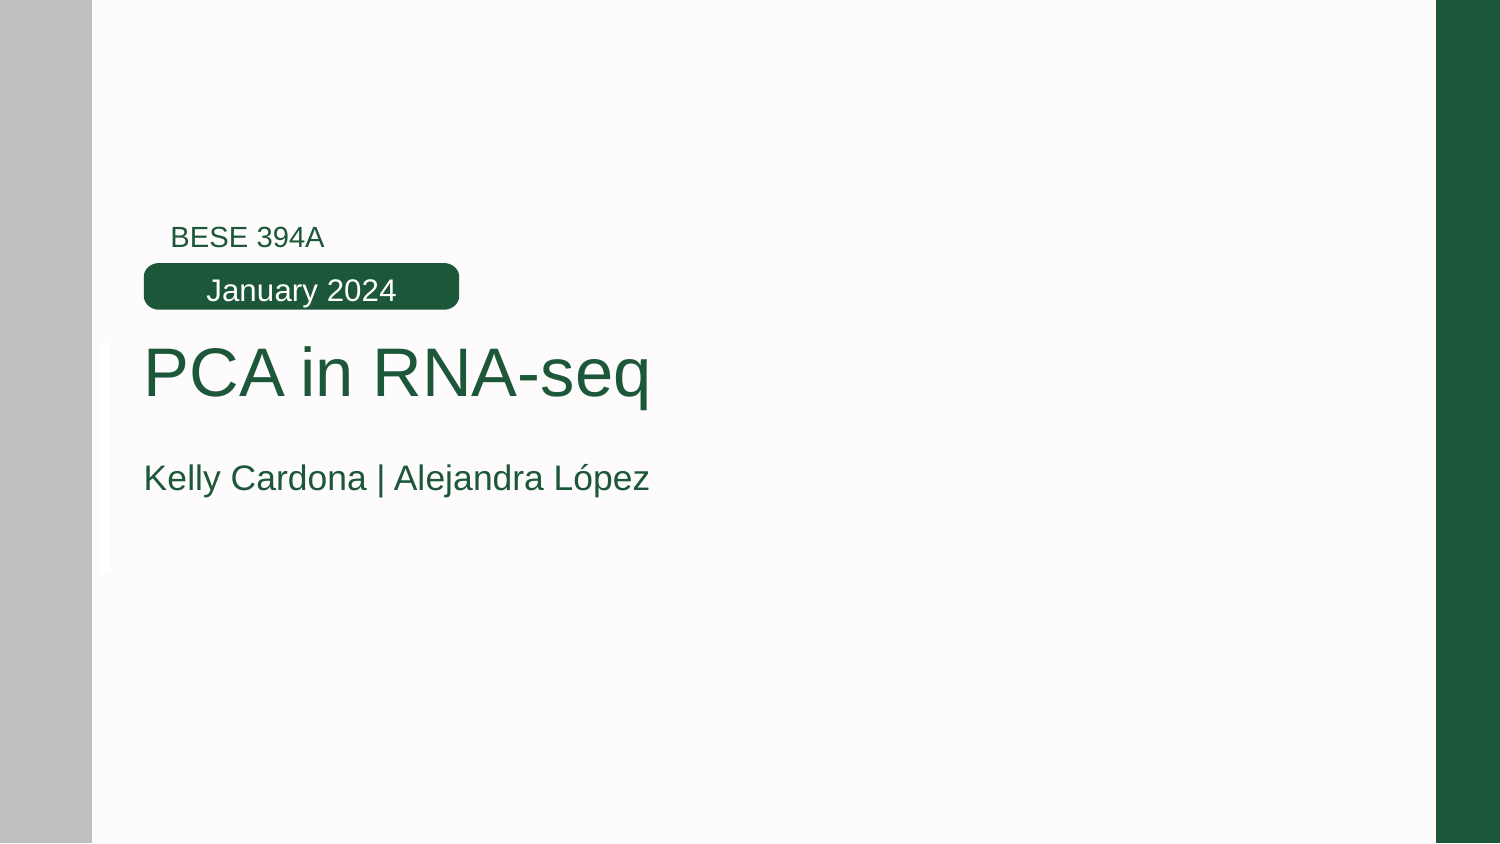

BESE 394A

January 2024
PCA in RNA-seq

Kelly Cardona | Alejandra López